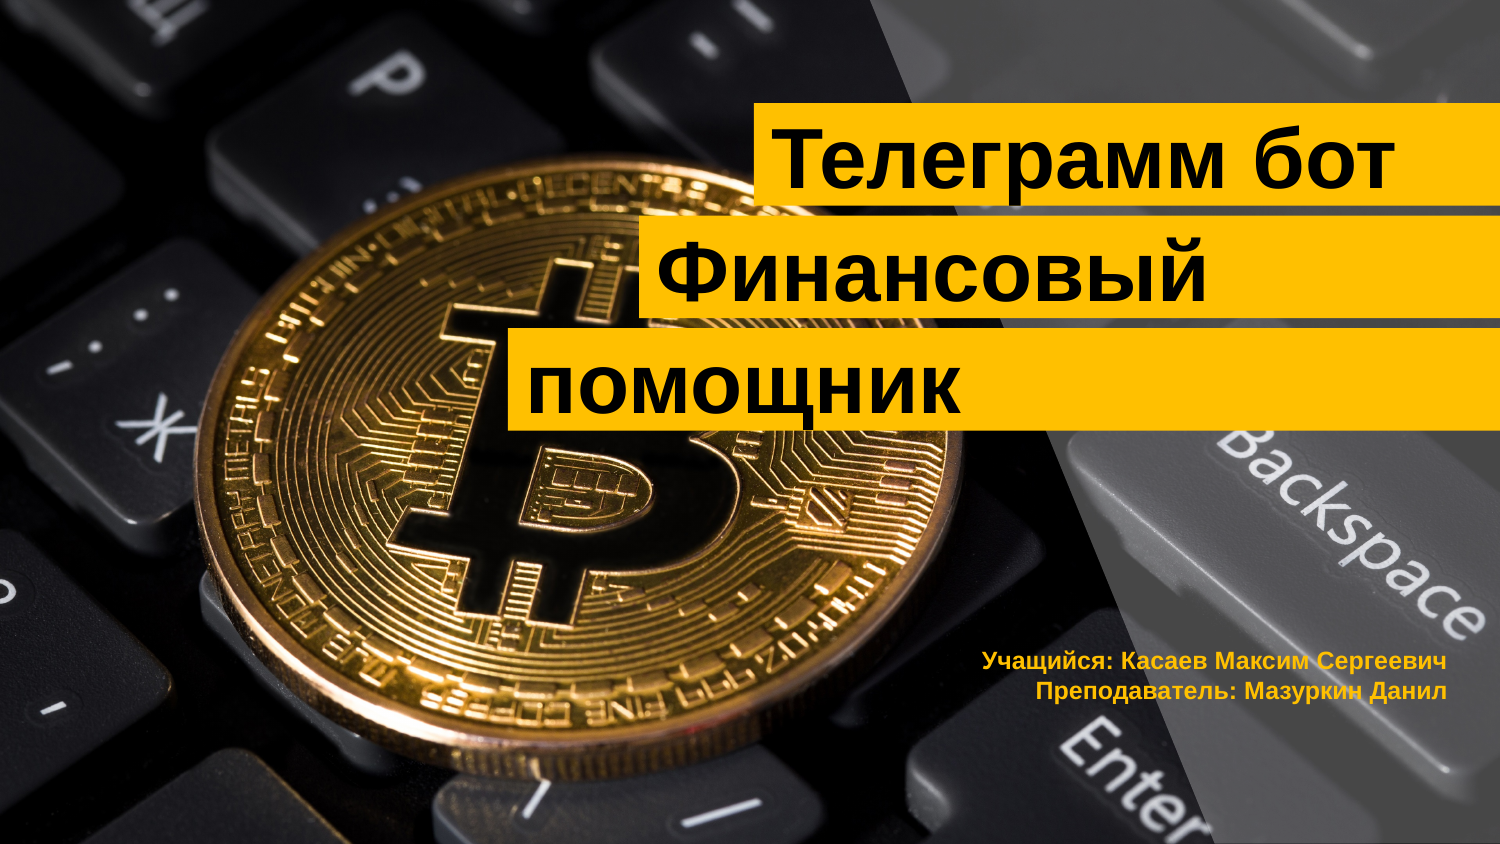

Телеграмм бот
Финансовый
помощник
Учащийся: Касаев Максим Сергеевич
Преподаватель: Мазуркин Данил